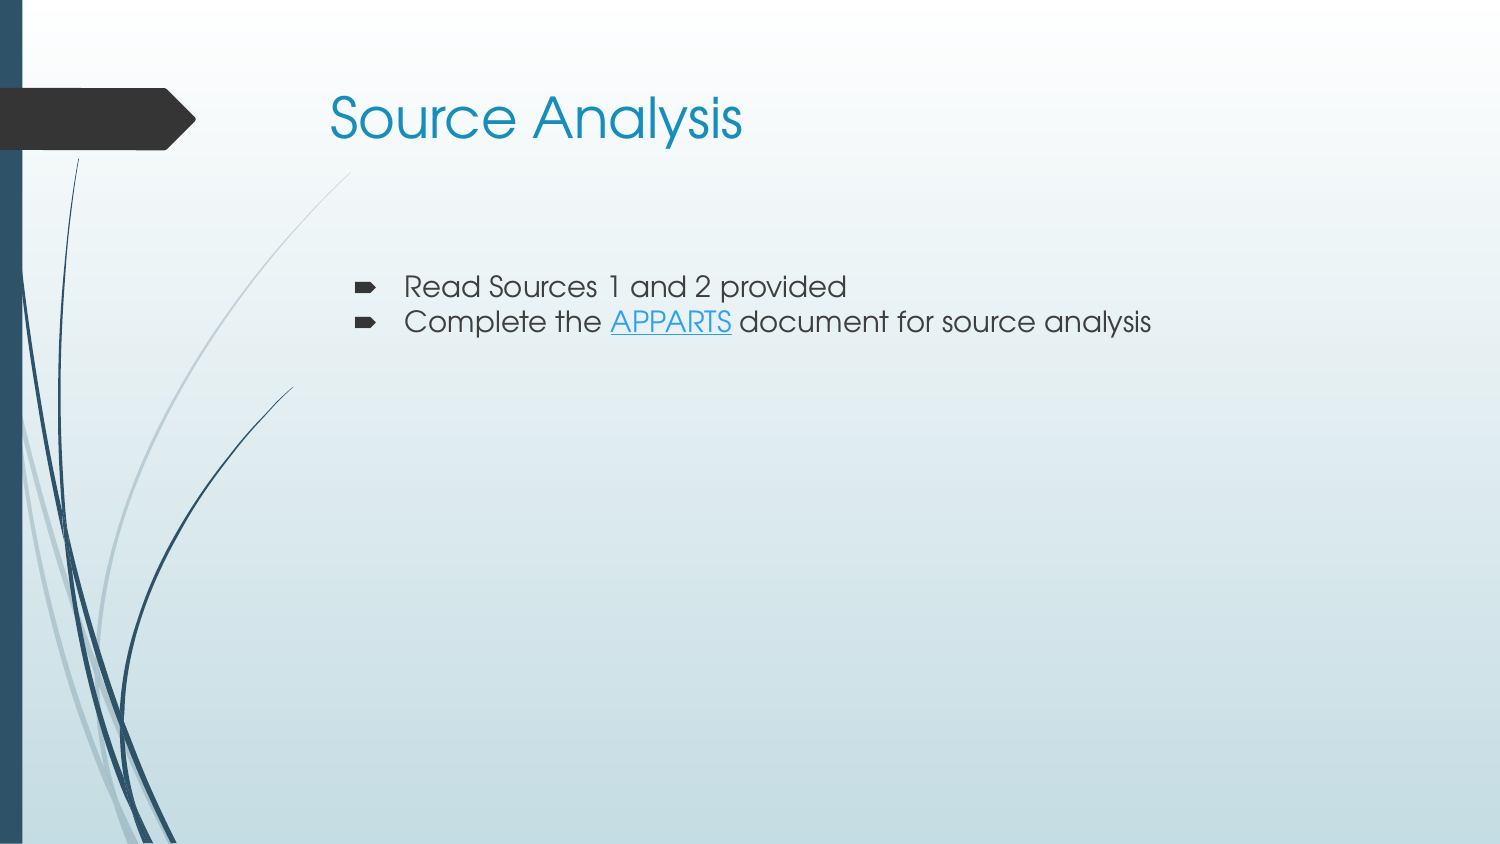

# Source Analysis
Read Sources 1 and 2 provided
Complete the APPARTS document for source analysis